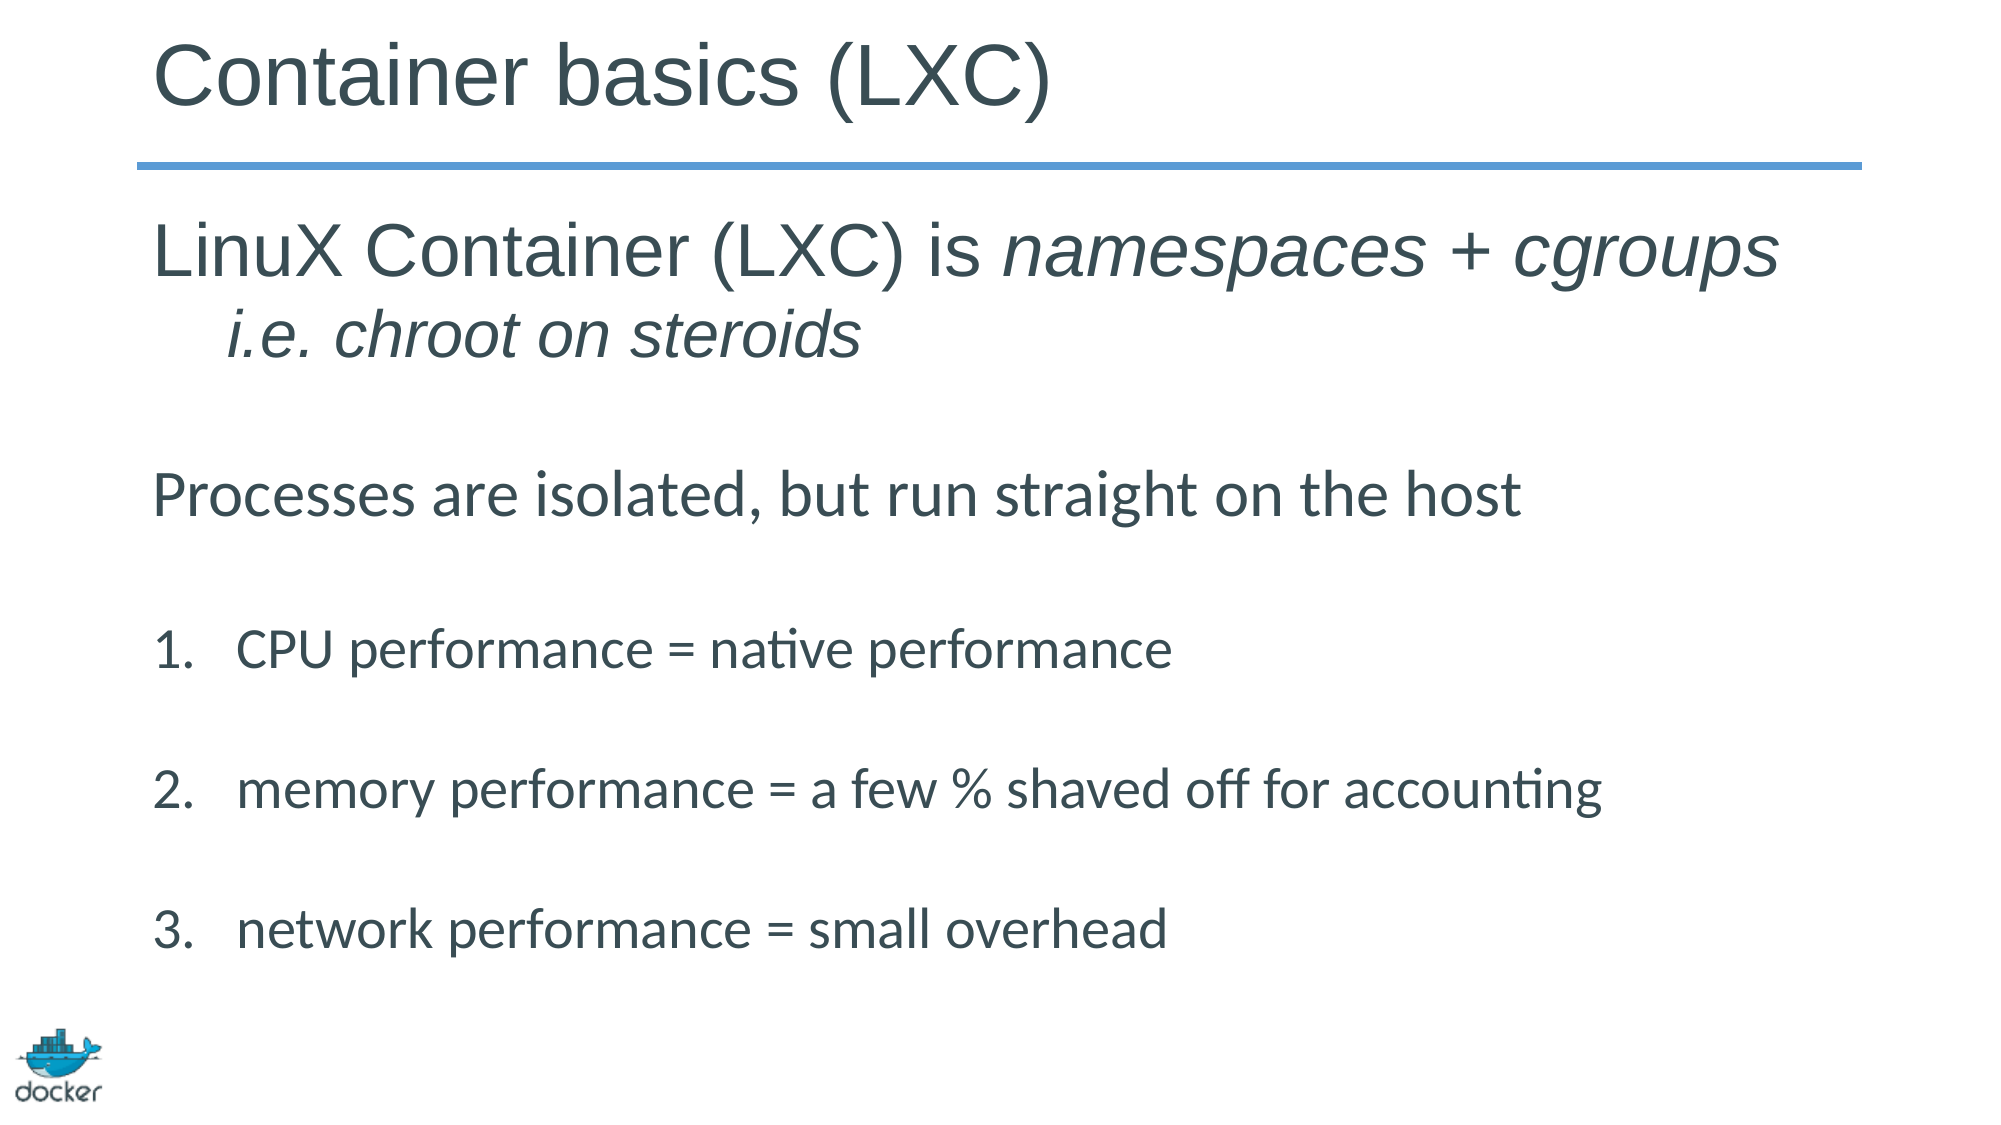

# Container basics (LXC)
LinuX Container (LXC) is namespaces + cgroups
i.e. chroot on steroids
Processes are isolated, but run straight on the host

CPU performance = native performance

memory performance = a few % shaved off for accounting

network performance = small overhead